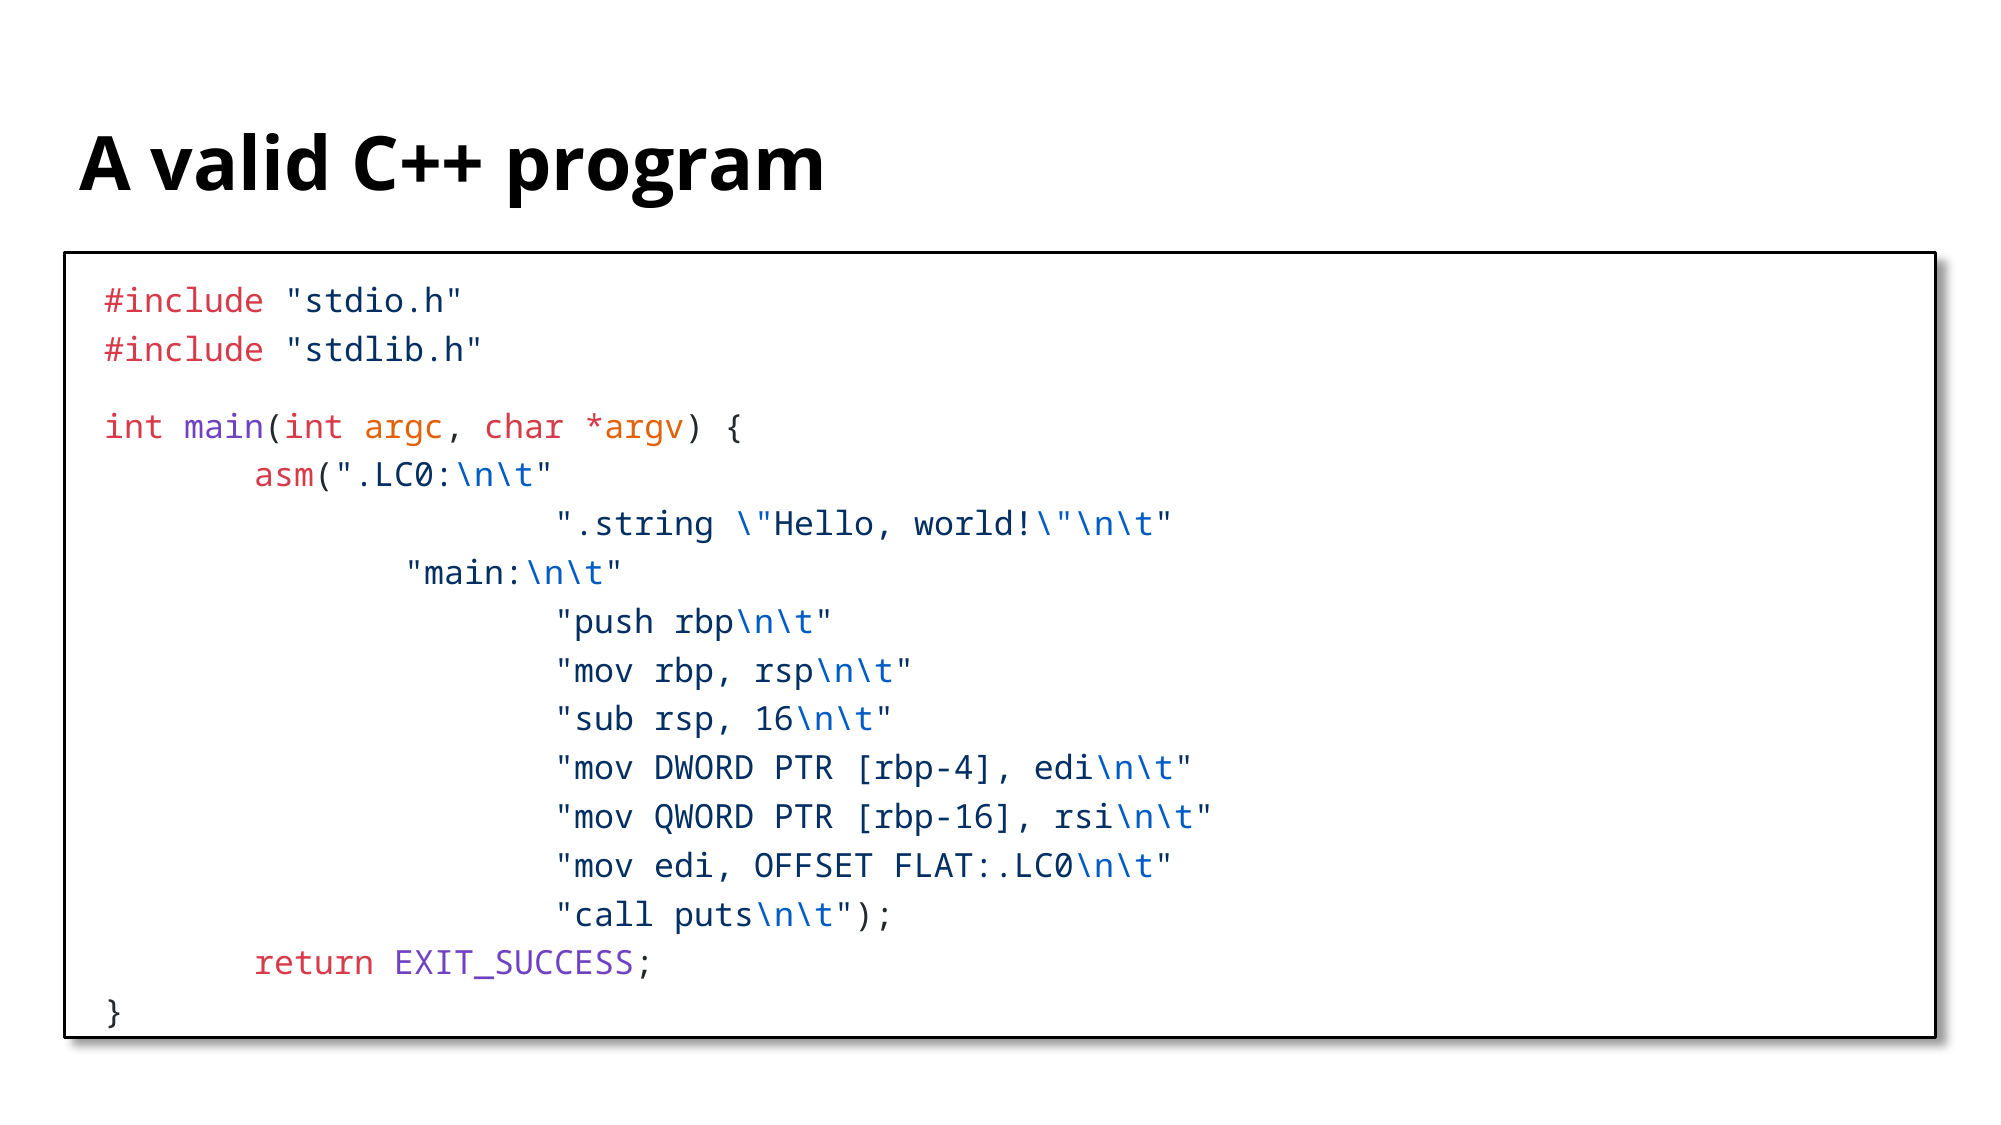

# A valid C++ program
#include "stdio.h"
#include "stdlib.h"
int main(int argc, char *argv) {
	asm(".LC0:\n\t"
			".string \"Hello, world!\"\n\t"
		"main:\n\t"
			"push rbp\n\t"
			"mov rbp, rsp\n\t"
			"sub rsp, 16\n\t"
			"mov DWORD PTR [rbp-4], edi\n\t"
			"mov QWORD PTR [rbp-16], rsi\n\t"
			"mov edi, OFFSET FLAT:.LC0\n\t"
			"call puts\n\t");
	return EXIT_SUCCESS;
}